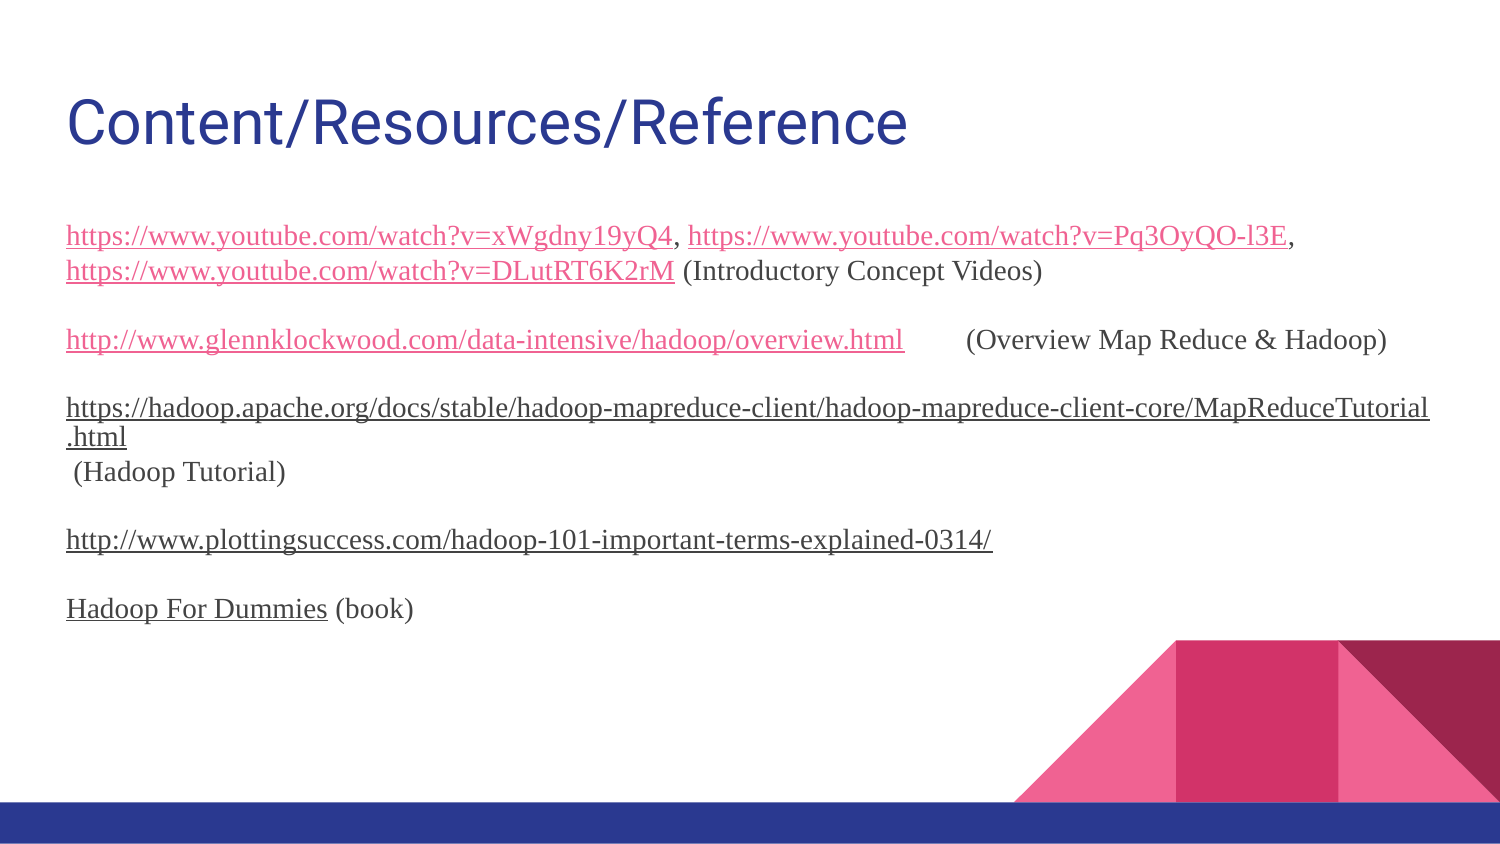

# Content/Resources/Reference
https://www.youtube.com/watch?v=xWgdny19yQ4, https://www.youtube.com/watch?v=Pq3OyQO-l3E, https://www.youtube.com/watch?v=DLutRT6K2rM (Introductory Concept Videos)
http://www.glennklockwood.com/data-intensive/hadoop/overview.html	(Overview Map Reduce & Hadoop)
https://hadoop.apache.org/docs/stable/hadoop-mapreduce-client/hadoop-mapreduce-client-core/MapReduceTutorial.html (Hadoop Tutorial)
http://www.plottingsuccess.com/hadoop-101-important-terms-explained-0314/
Hadoop For Dummies (book)